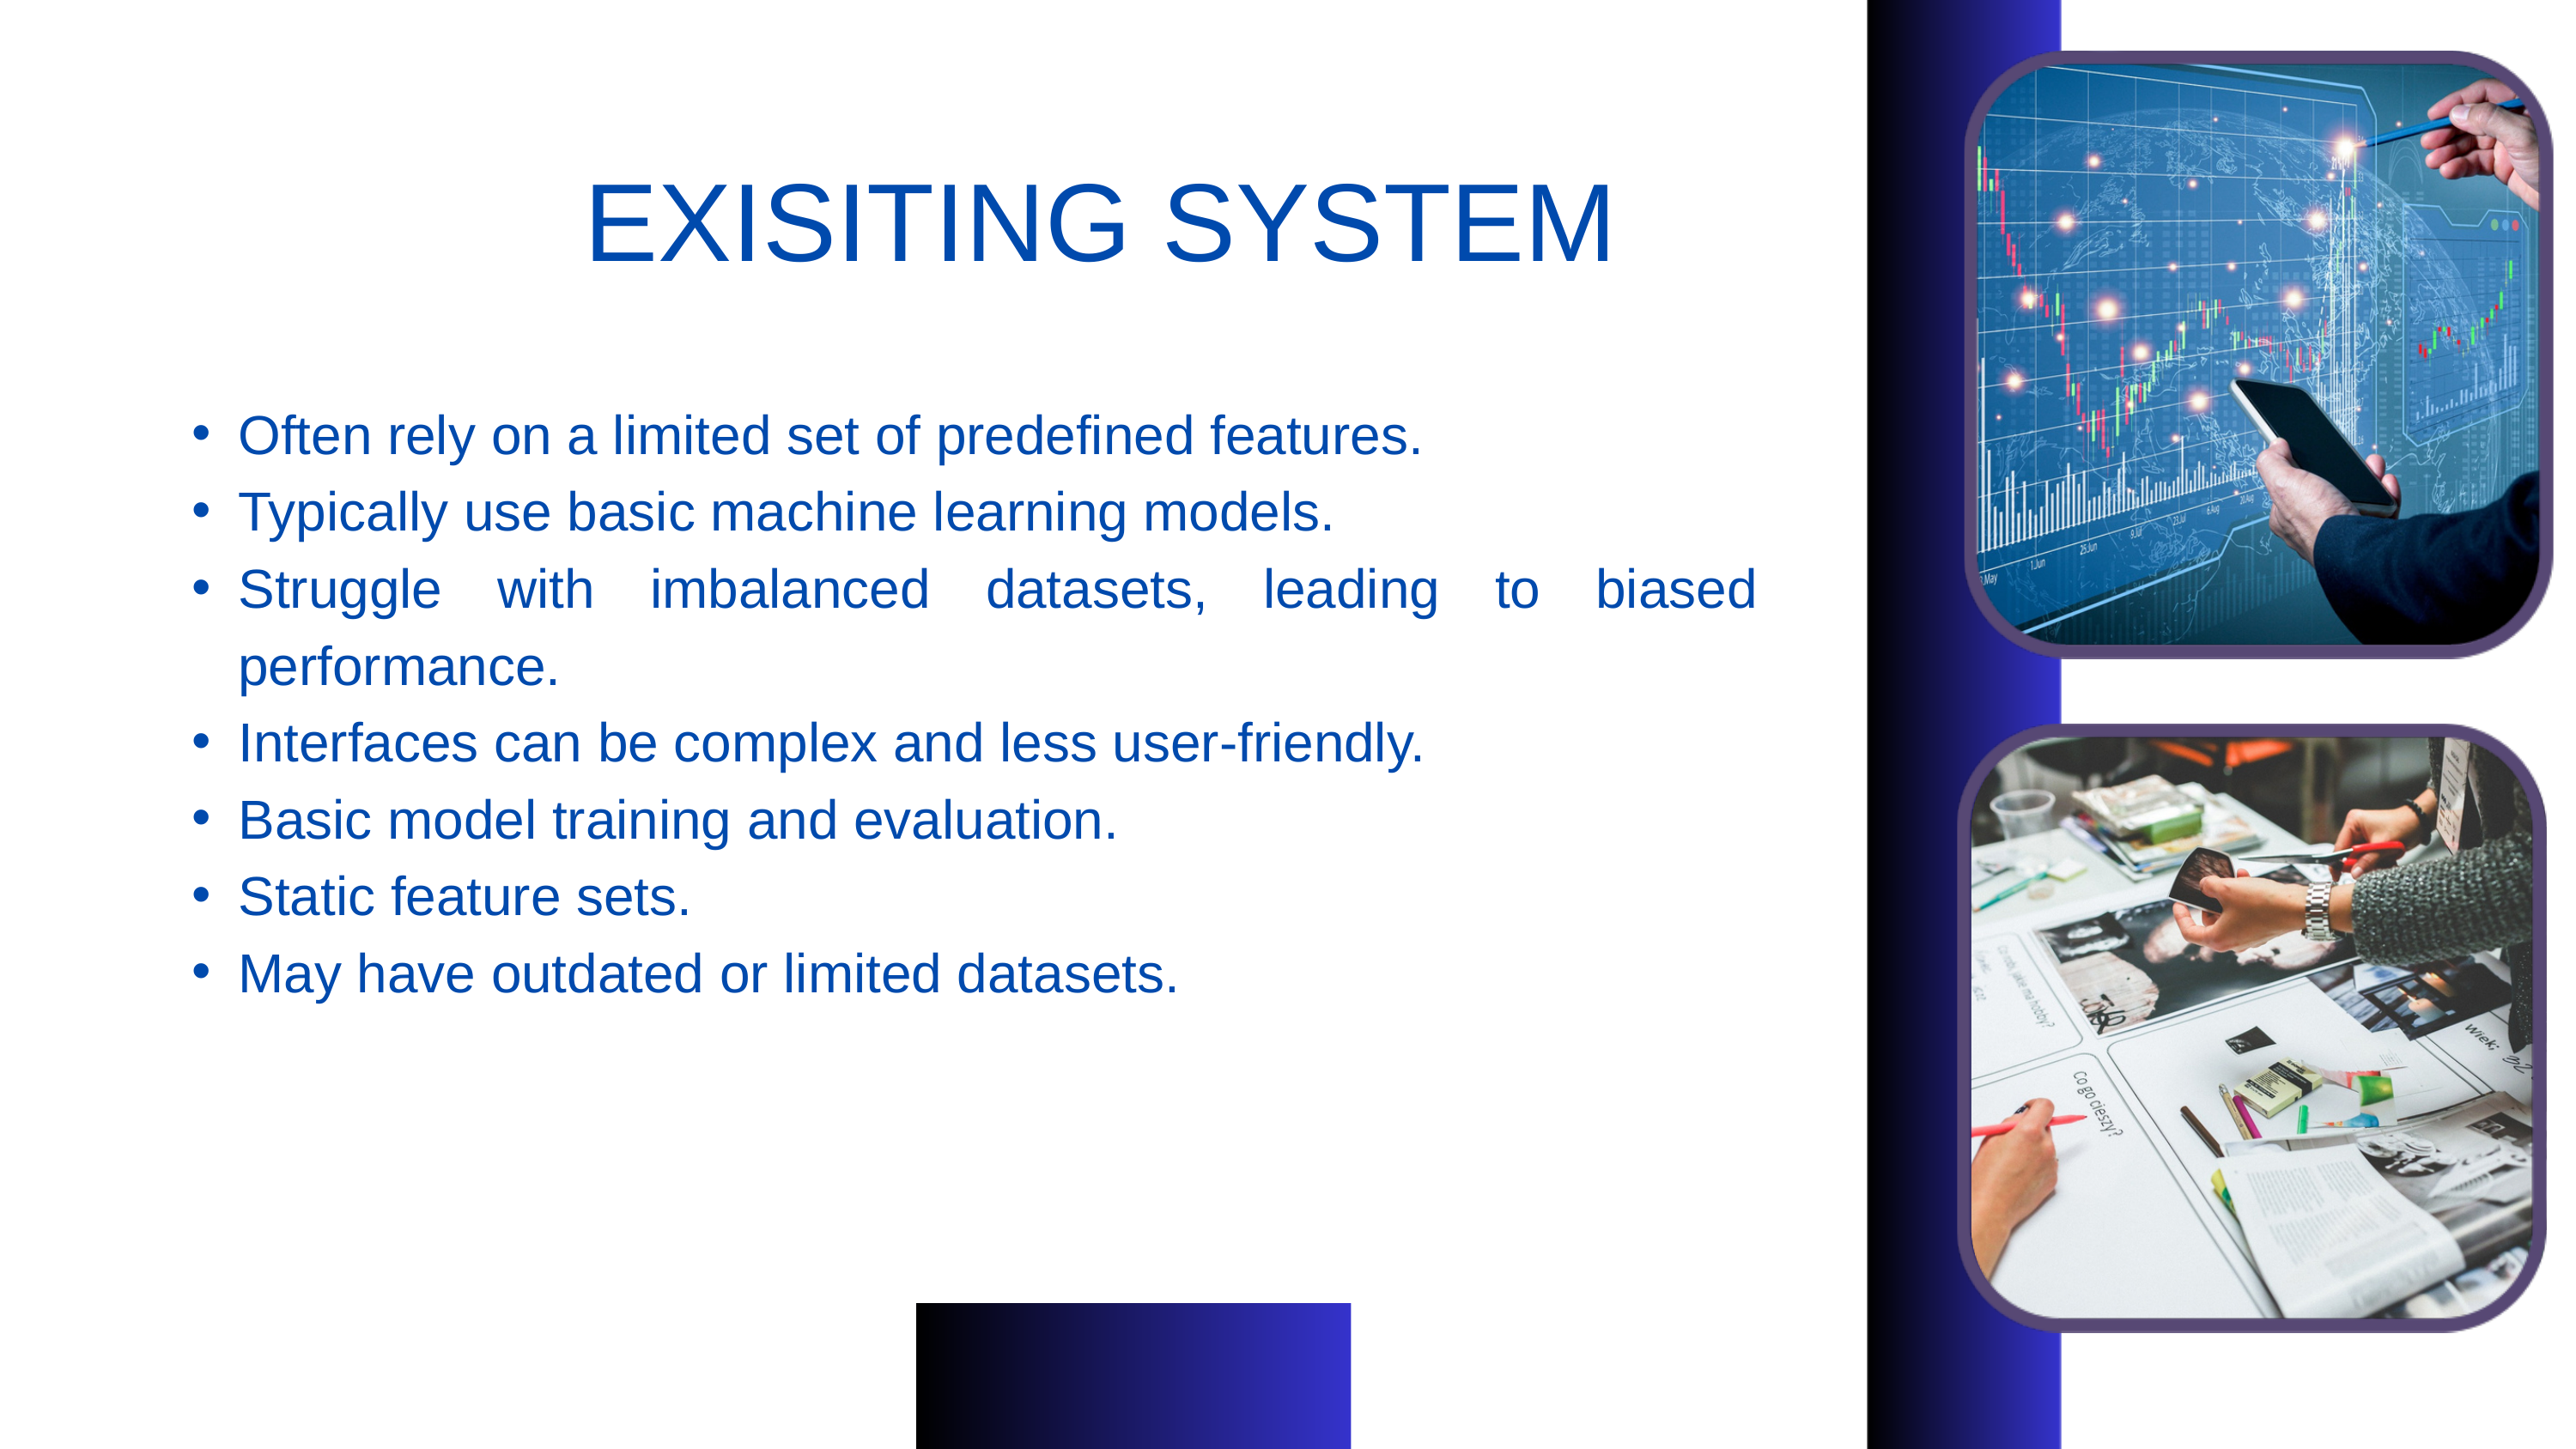

EXISITING SYSTEM
Often rely on a limited set of predefined features.
Typically use basic machine learning models.
Struggle with imbalanced datasets, leading to biased  performance.
Interfaces can be complex and less user-friendly.
Basic model training and evaluation.
Static feature sets.
May have outdated or limited datasets.